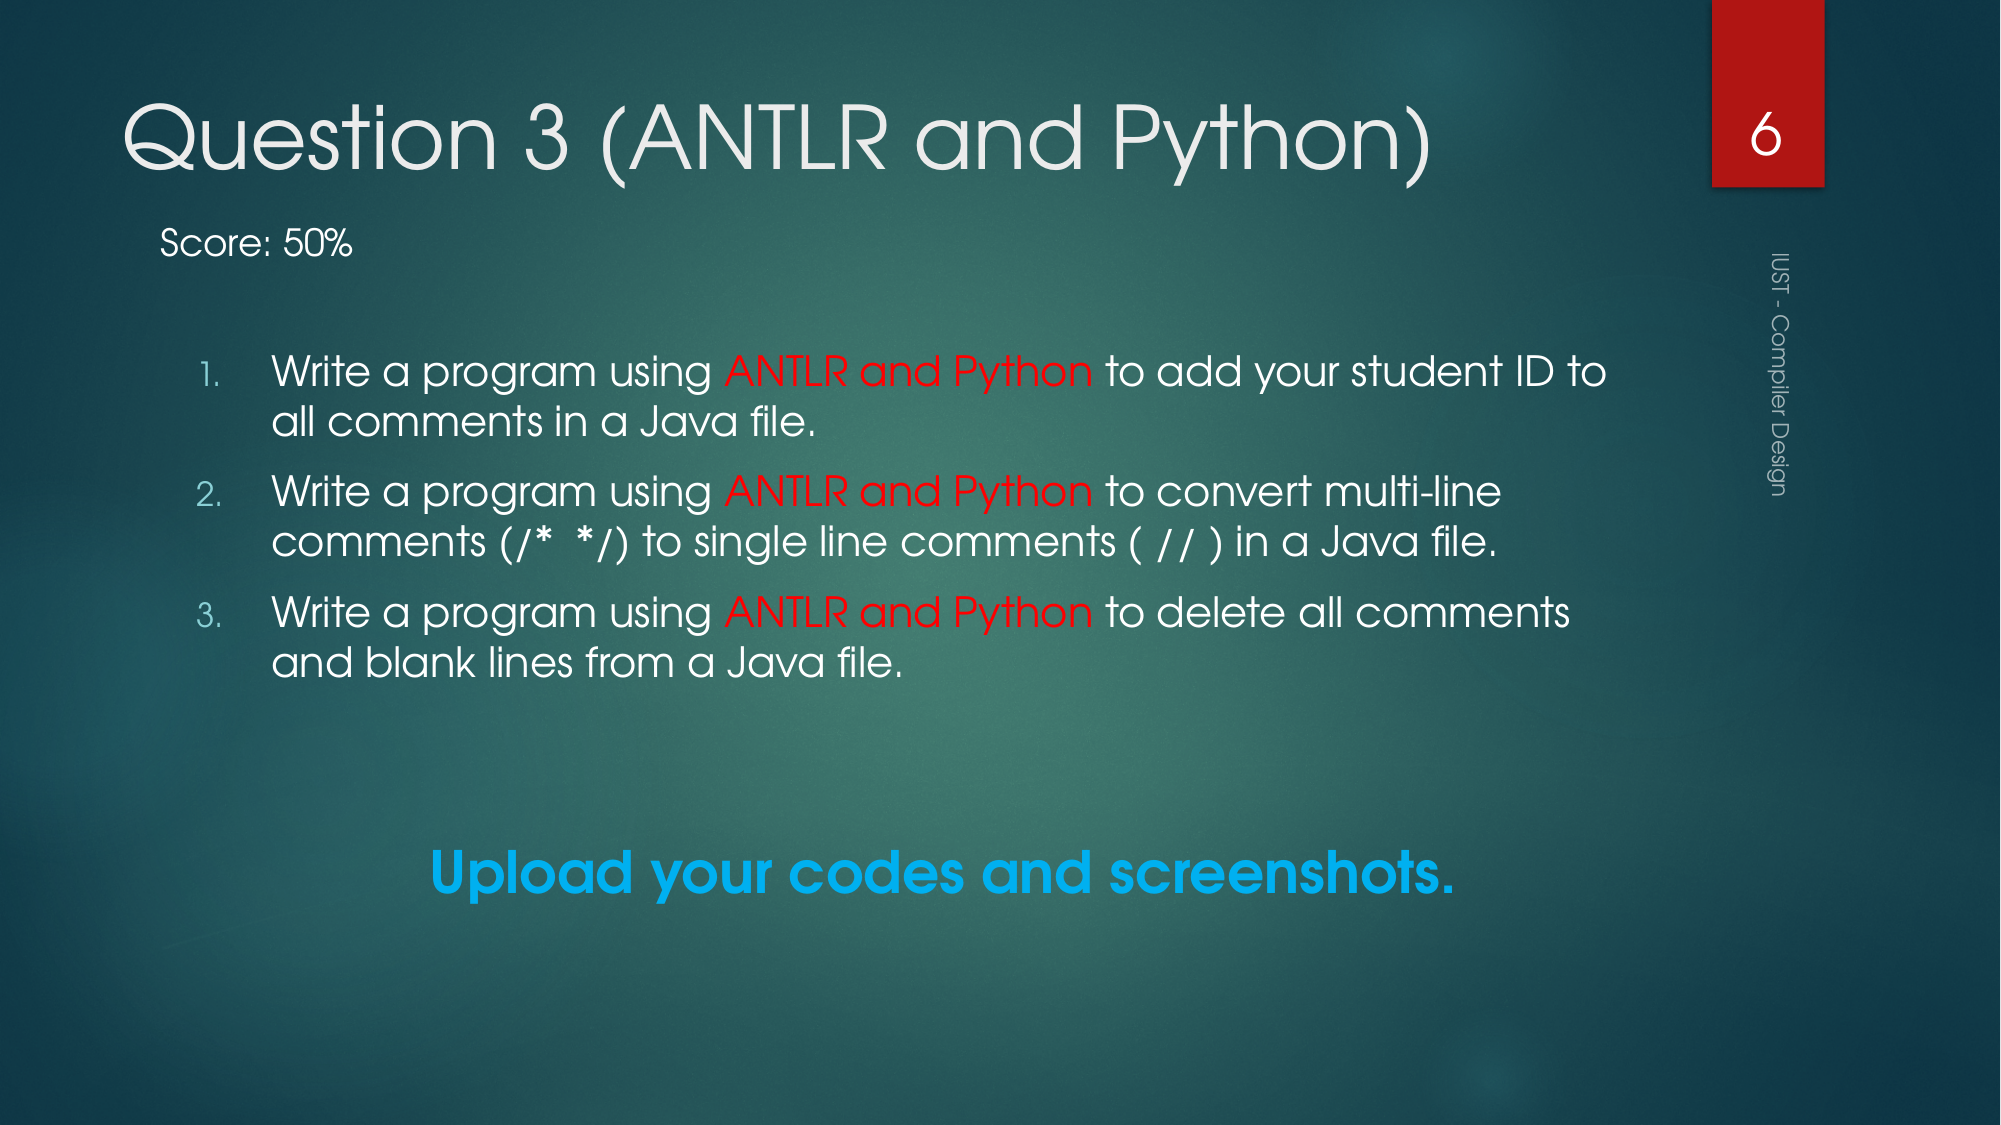

6
# Question 3 (ANTLR and Python)
Score: 50%
Write a program using ANTLR and Python to add your student ID to all comments in a Java file.
Write a program using ANTLR and Python to convert multi-line comments (/*  */) to single line comments ( // ) in a Java file.
Write a program using ANTLR and Python to delete all comments and blank lines from a Java file.
IUST - Compiler Design
Upload your codes and screenshots.